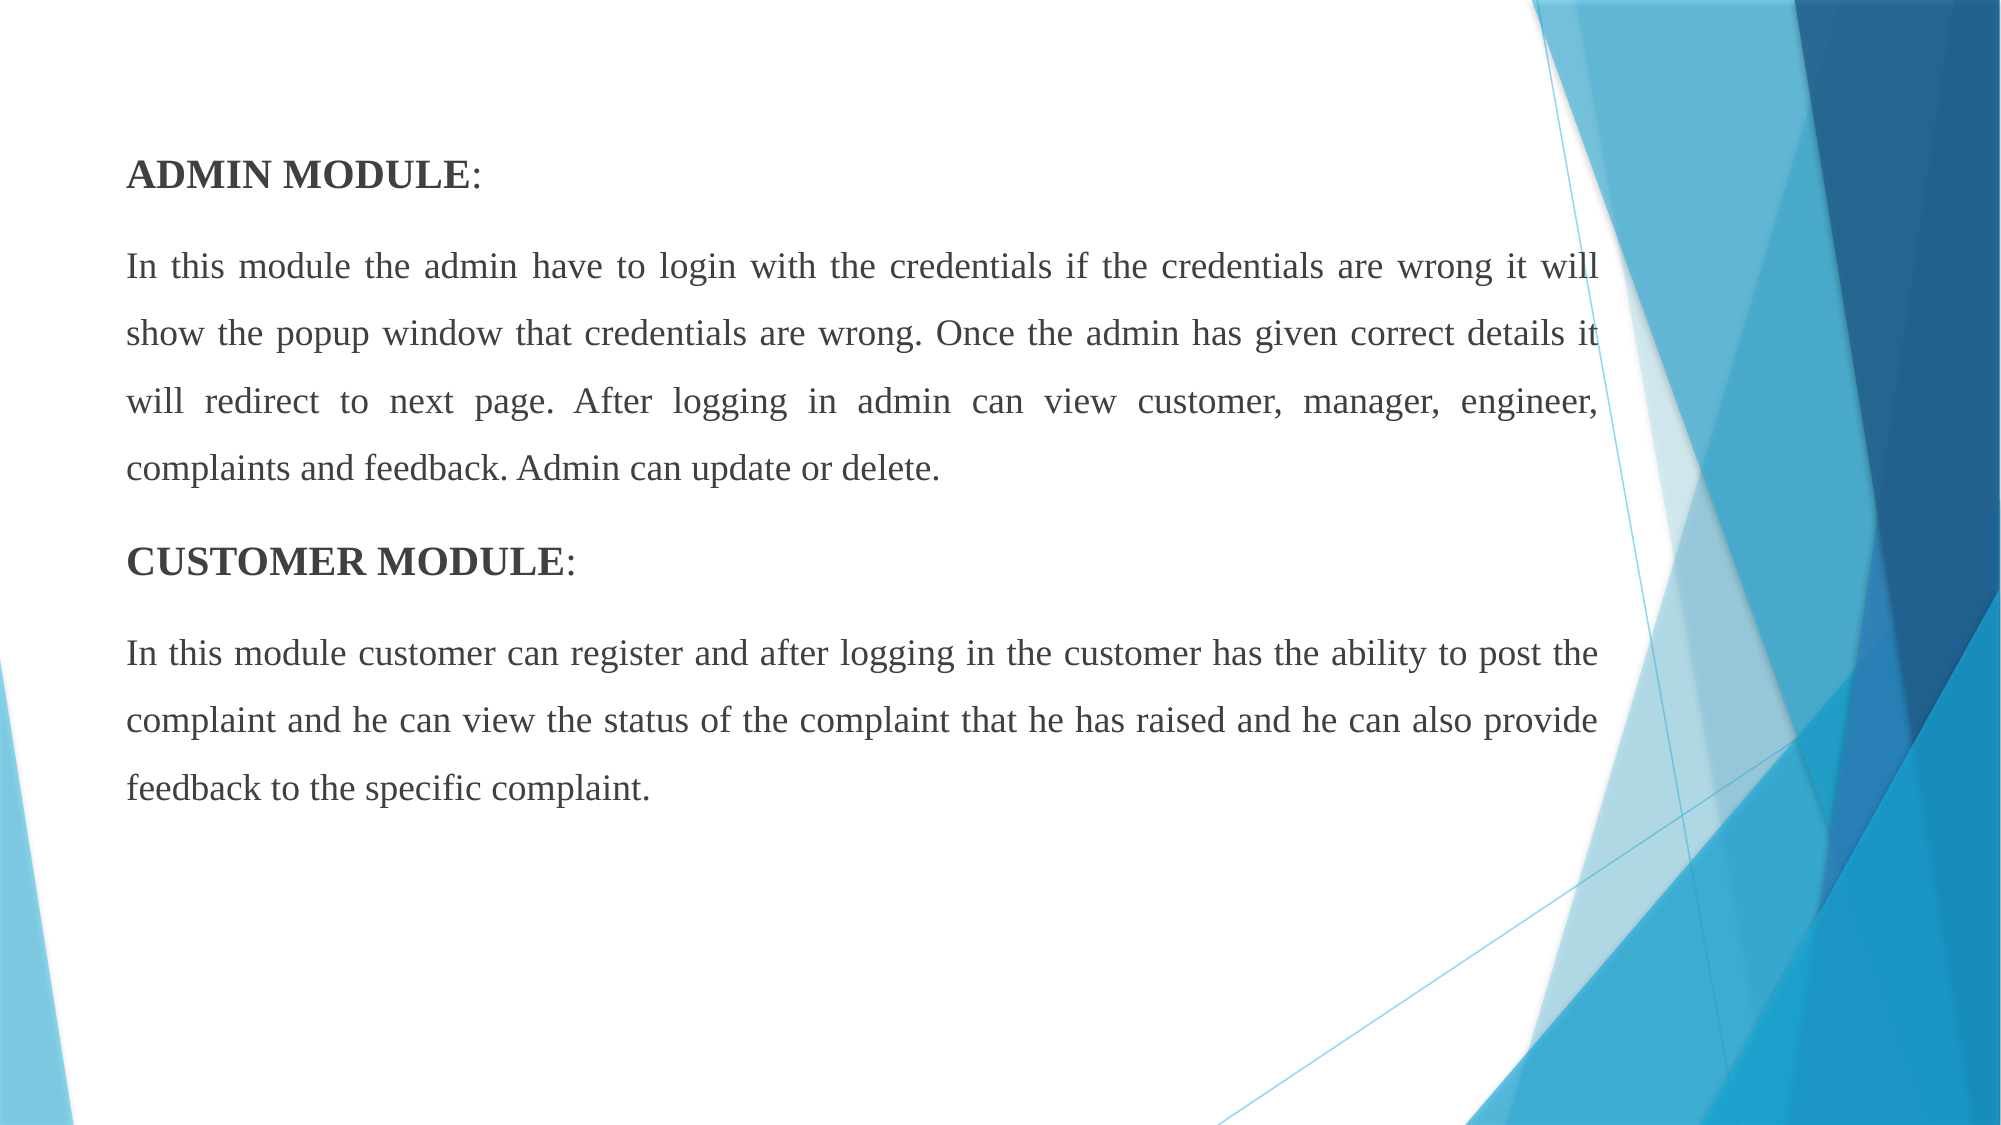

ADMIN MODULE:
In this module the admin have to login with the credentials if the credentials are wrong it will show the popup window that credentials are wrong. Once the admin has given correct details it will redirect to next page. After logging in admin can view customer, manager, engineer, complaints and feedback. Admin can update or delete.
CUSTOMER MODULE:
In this module customer can register and after logging in the customer has the ability to post the complaint and he can view the status of the complaint that he has raised and he can also provide feedback to the specific complaint.